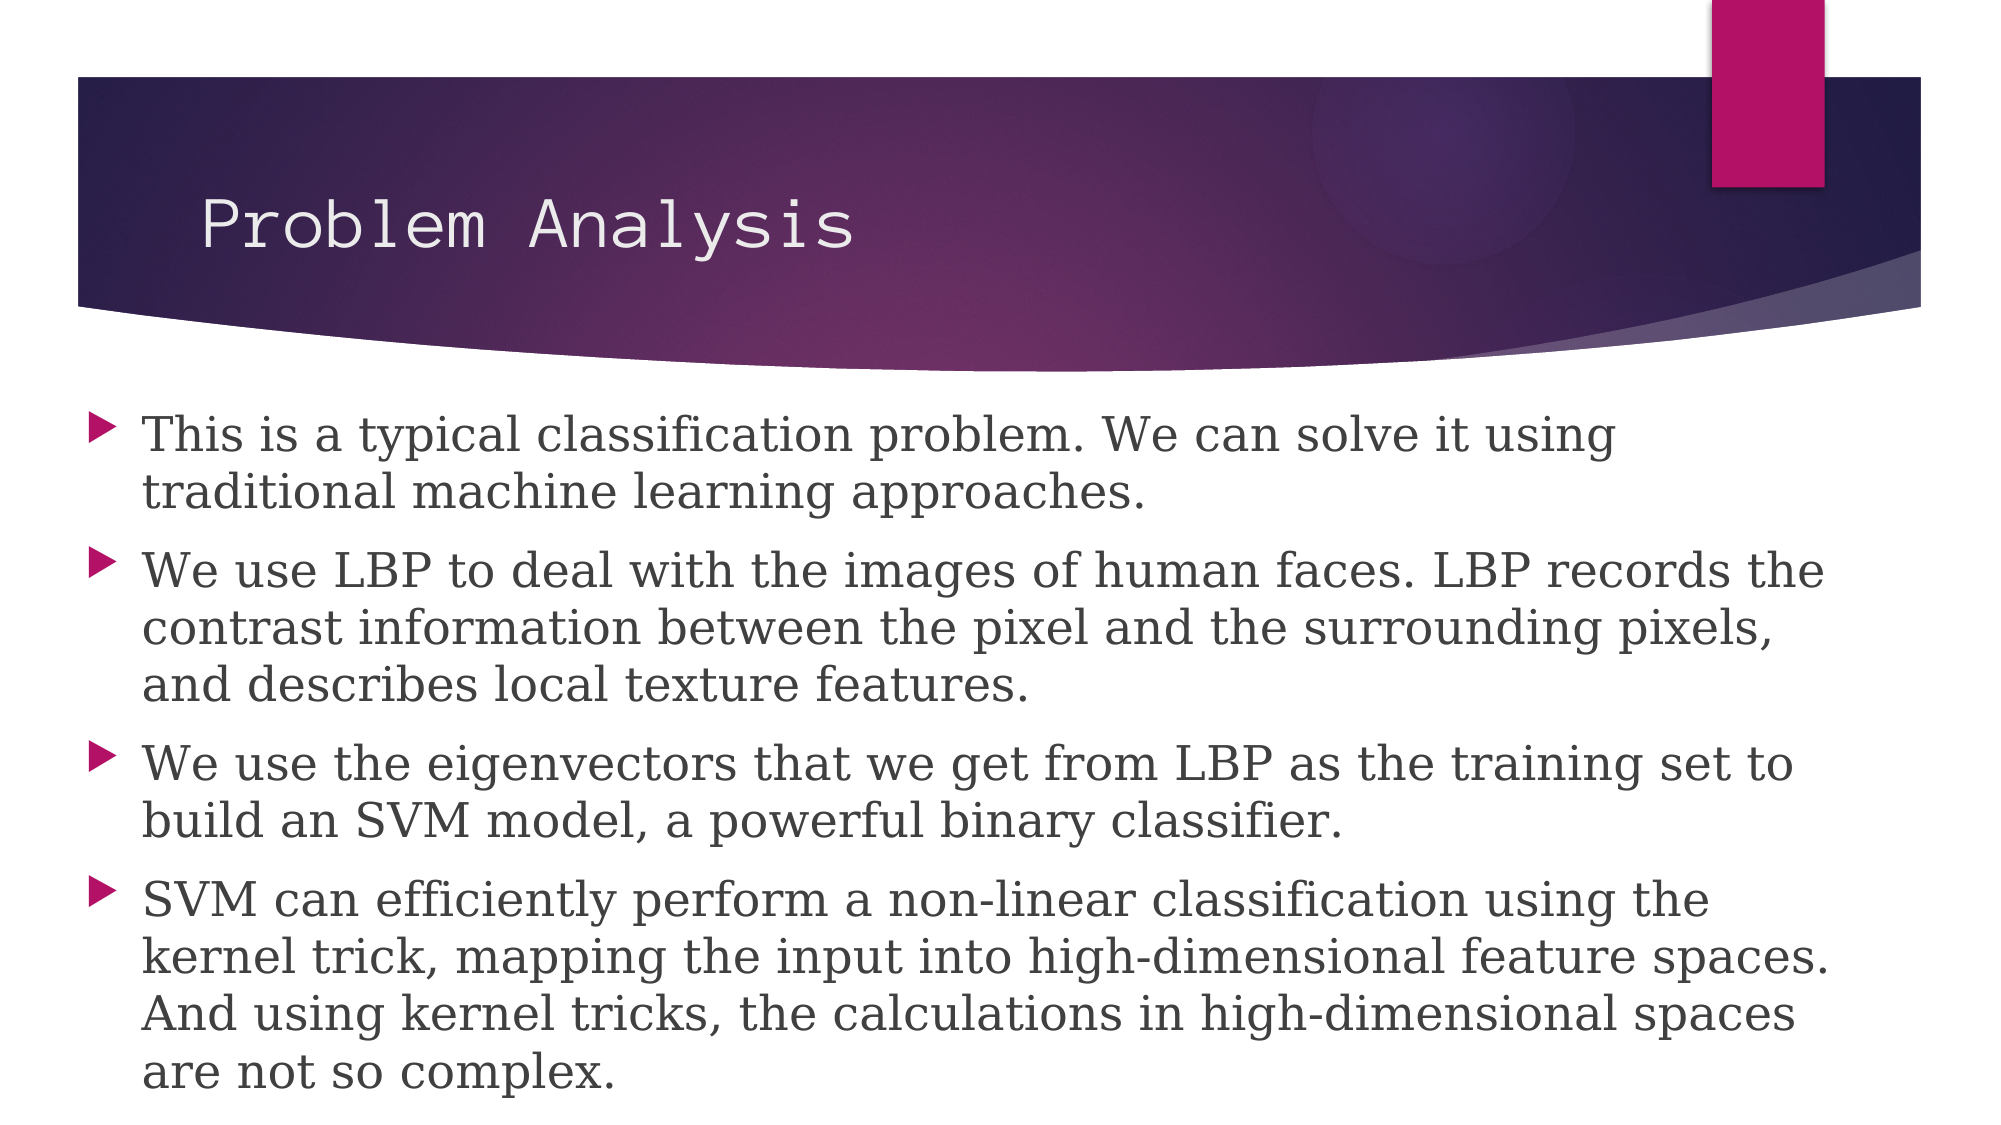

# Problem Analysis
This is a typical classification problem. We can solve it using traditional machine learning approaches.
We use LBP to deal with the images of human faces. LBP records the contrast information between the pixel and the surrounding pixels, and describes local texture features.
We use the eigenvectors that we get from LBP as the training set to build an SVM model, a powerful binary classifier.
SVM can efficiently perform a non-linear classification using the kernel trick, mapping the input into high-dimensional feature spaces. And using kernel tricks, the calculations in high-dimensional spaces are not so complex.